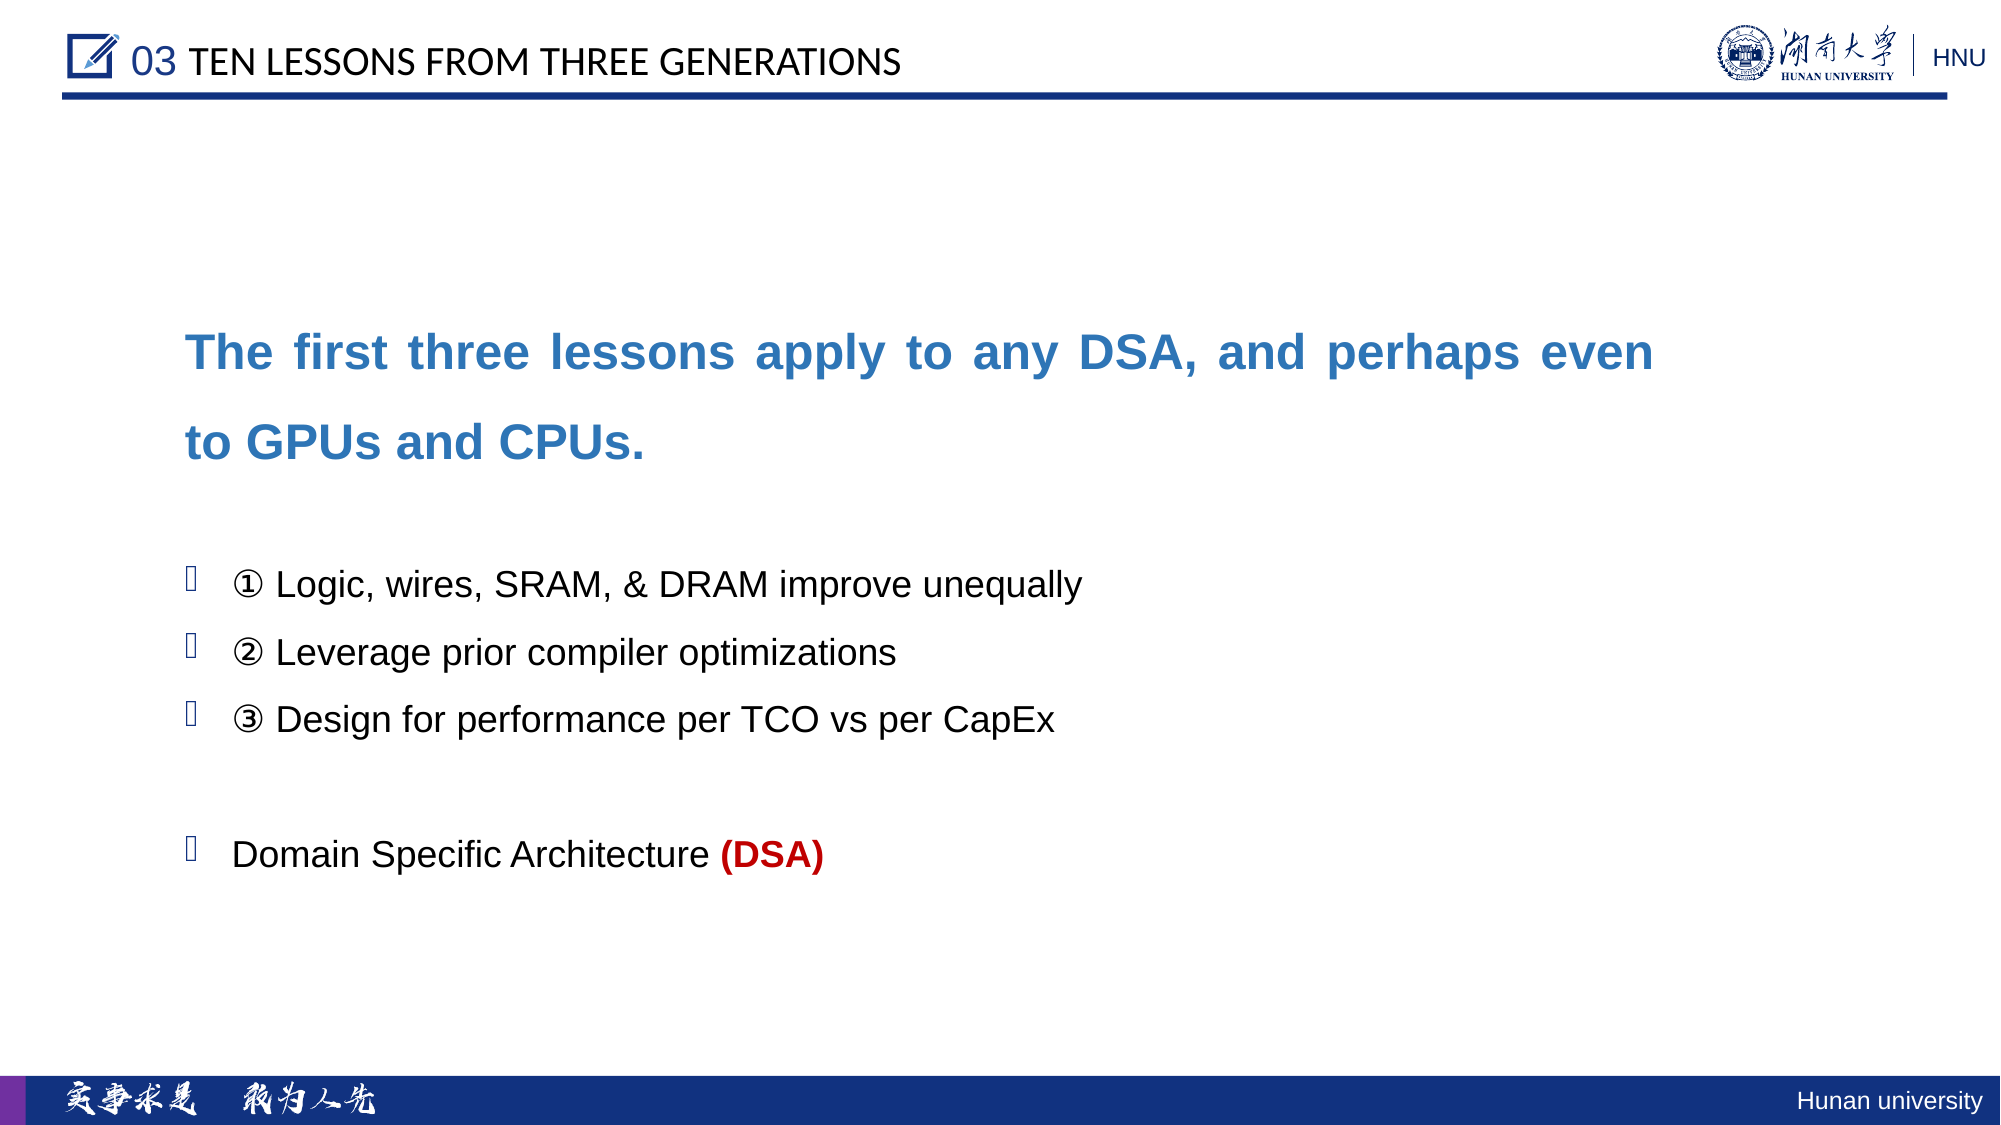

03 Ten Lessons From Three Generations
The first three lessons apply to any DSA, and perhaps even to GPUs and CPUs.

① Logic, wires, SRAM, & DRAM improve unequally
② Leverage prior compiler optimizations
③ Design for performance per TCO vs per CapEx

Domain Specific Architecture (DSA)